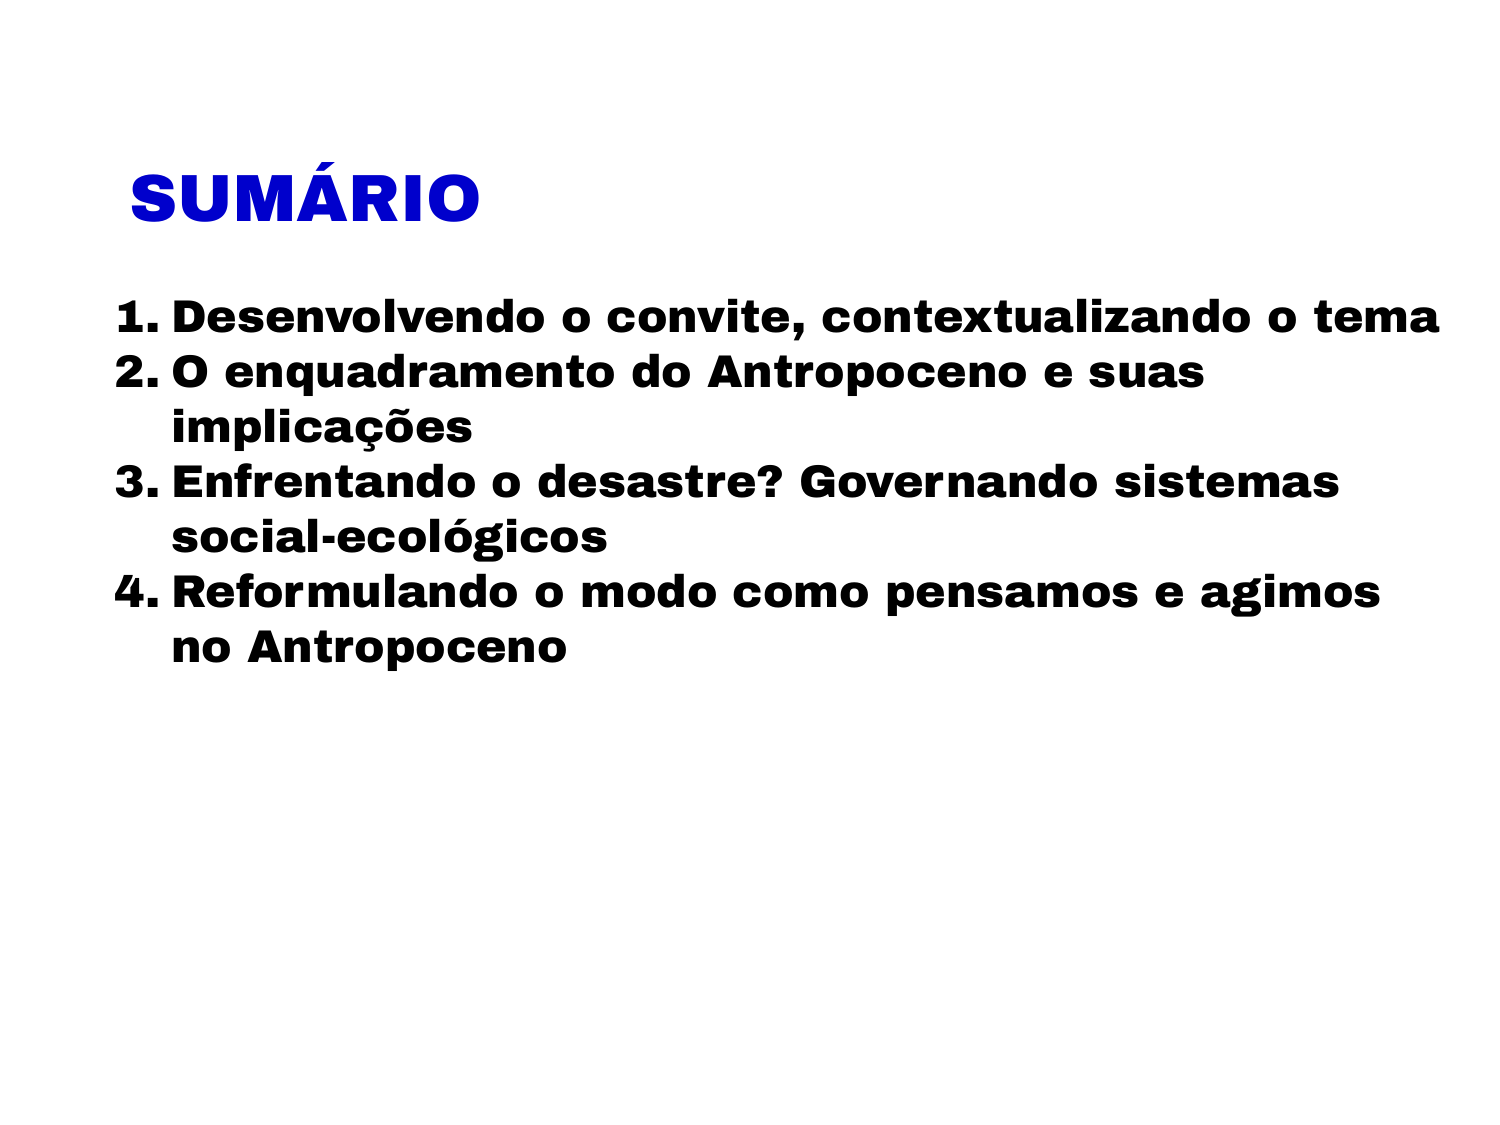

SUMÁRIO
Desenvolvendo o convite, contextualizando o tema
O enquadramento do Antropoceno e suas implicações
Enfrentando o desastre? Governando sistemas social-ecológicos
Reformulando o modo como pensamos e agimos no Antropoceno